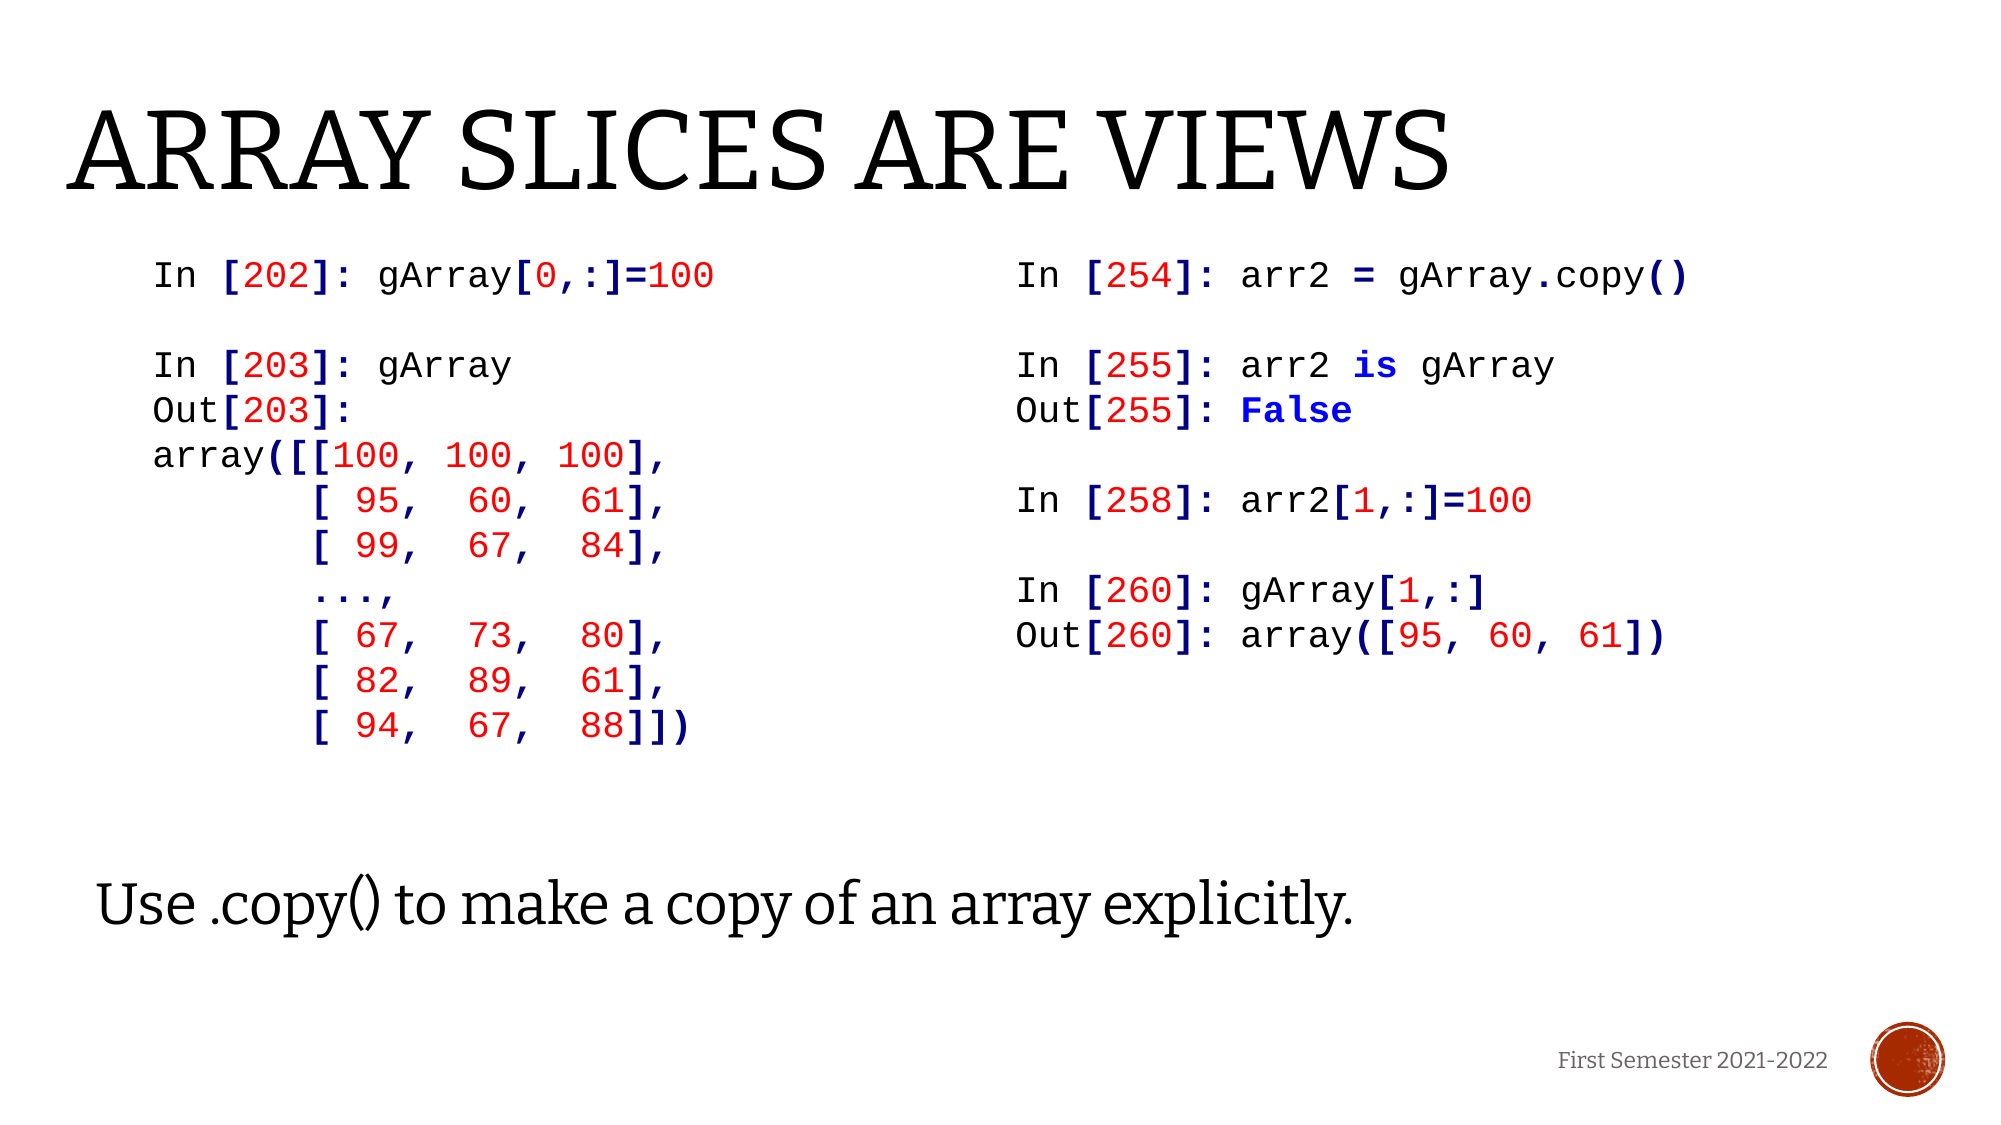

# Array slices are views
In [202]: gArray[0,:]=100

In [203]: gArray
Out[203]:
array([[100, 100, 100],
       [ 95,  60,  61],
       [ 99,  67,  84],
       ...,
       [ 67,  73,  80],
       [ 82,  89,  61],
       [ 94,  67,  88]])
In [254]: arr2 = gArray.copy()

In [255]: arr2 is gArray
Out[255]: False

In [258]: arr2[1,:]=100

In [260]: gArray[1,:]
Out[260]: array([95, 60, 61])
Use .copy() to make a copy of an array explicitly.
First Semester 2021-2022